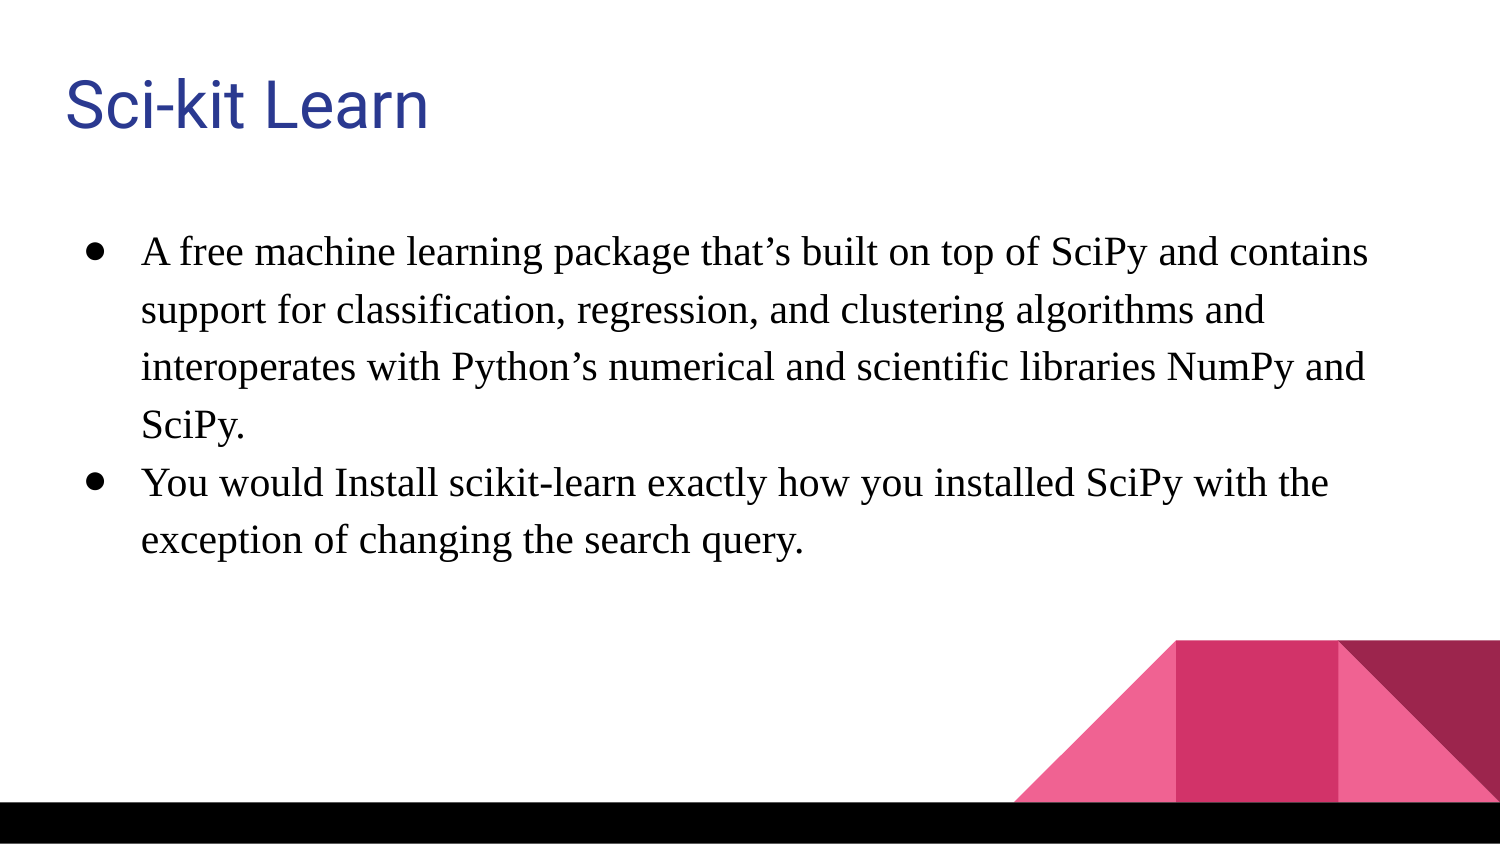

Sci-kit Learn
A free machine learning package that’s built on top of SciPy and contains support for classification, regression, and clustering algorithms and interoperates with Python’s numerical and scientific libraries NumPy and  SciPy.
You would Install scikit-learn exactly how you installed SciPy with the exception of changing the search query.